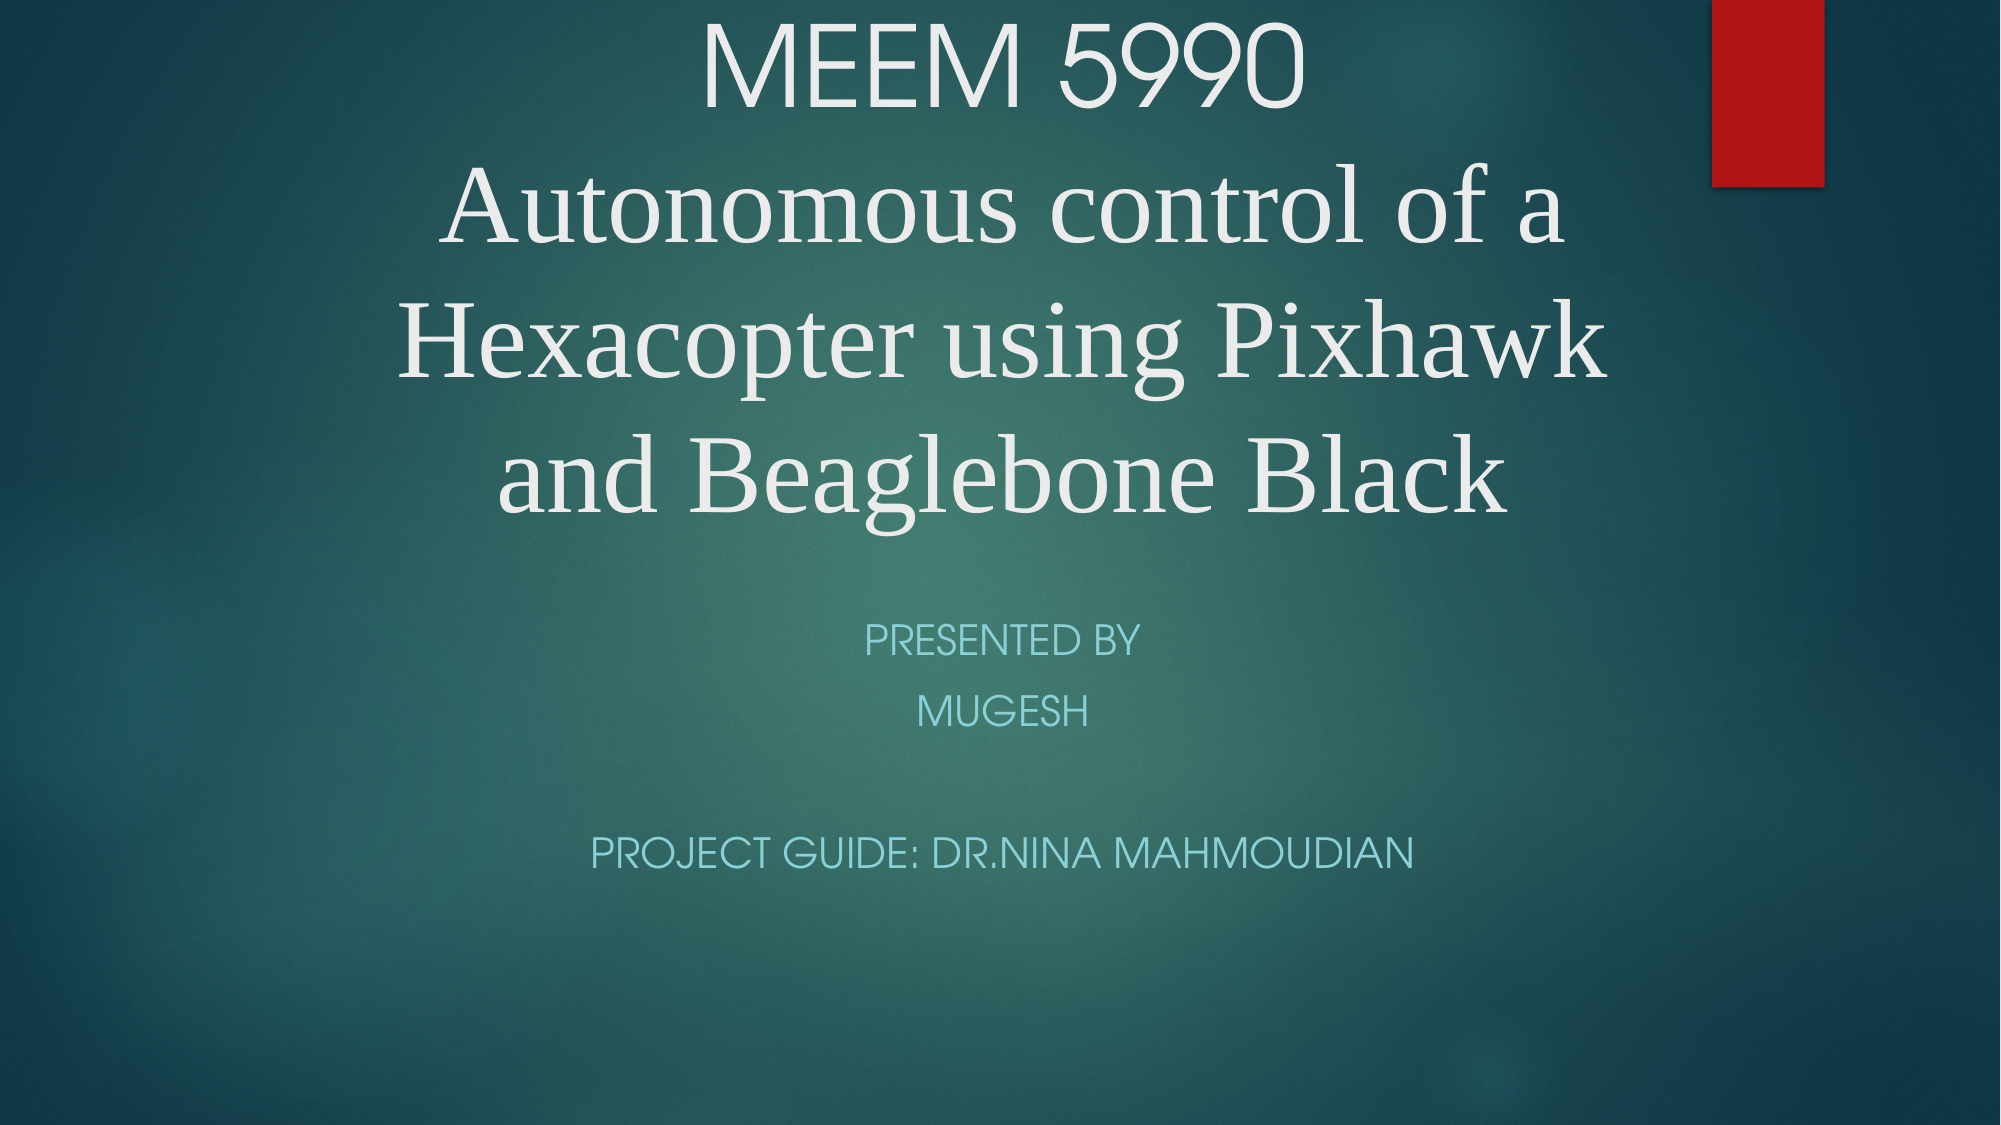

# MEEM 5990 Autonomous control of a Hexacopter using Pixhawk and Beaglebone Black
Presented By
Mugesh

Project Guide: Dr.Nina MAHMOudian